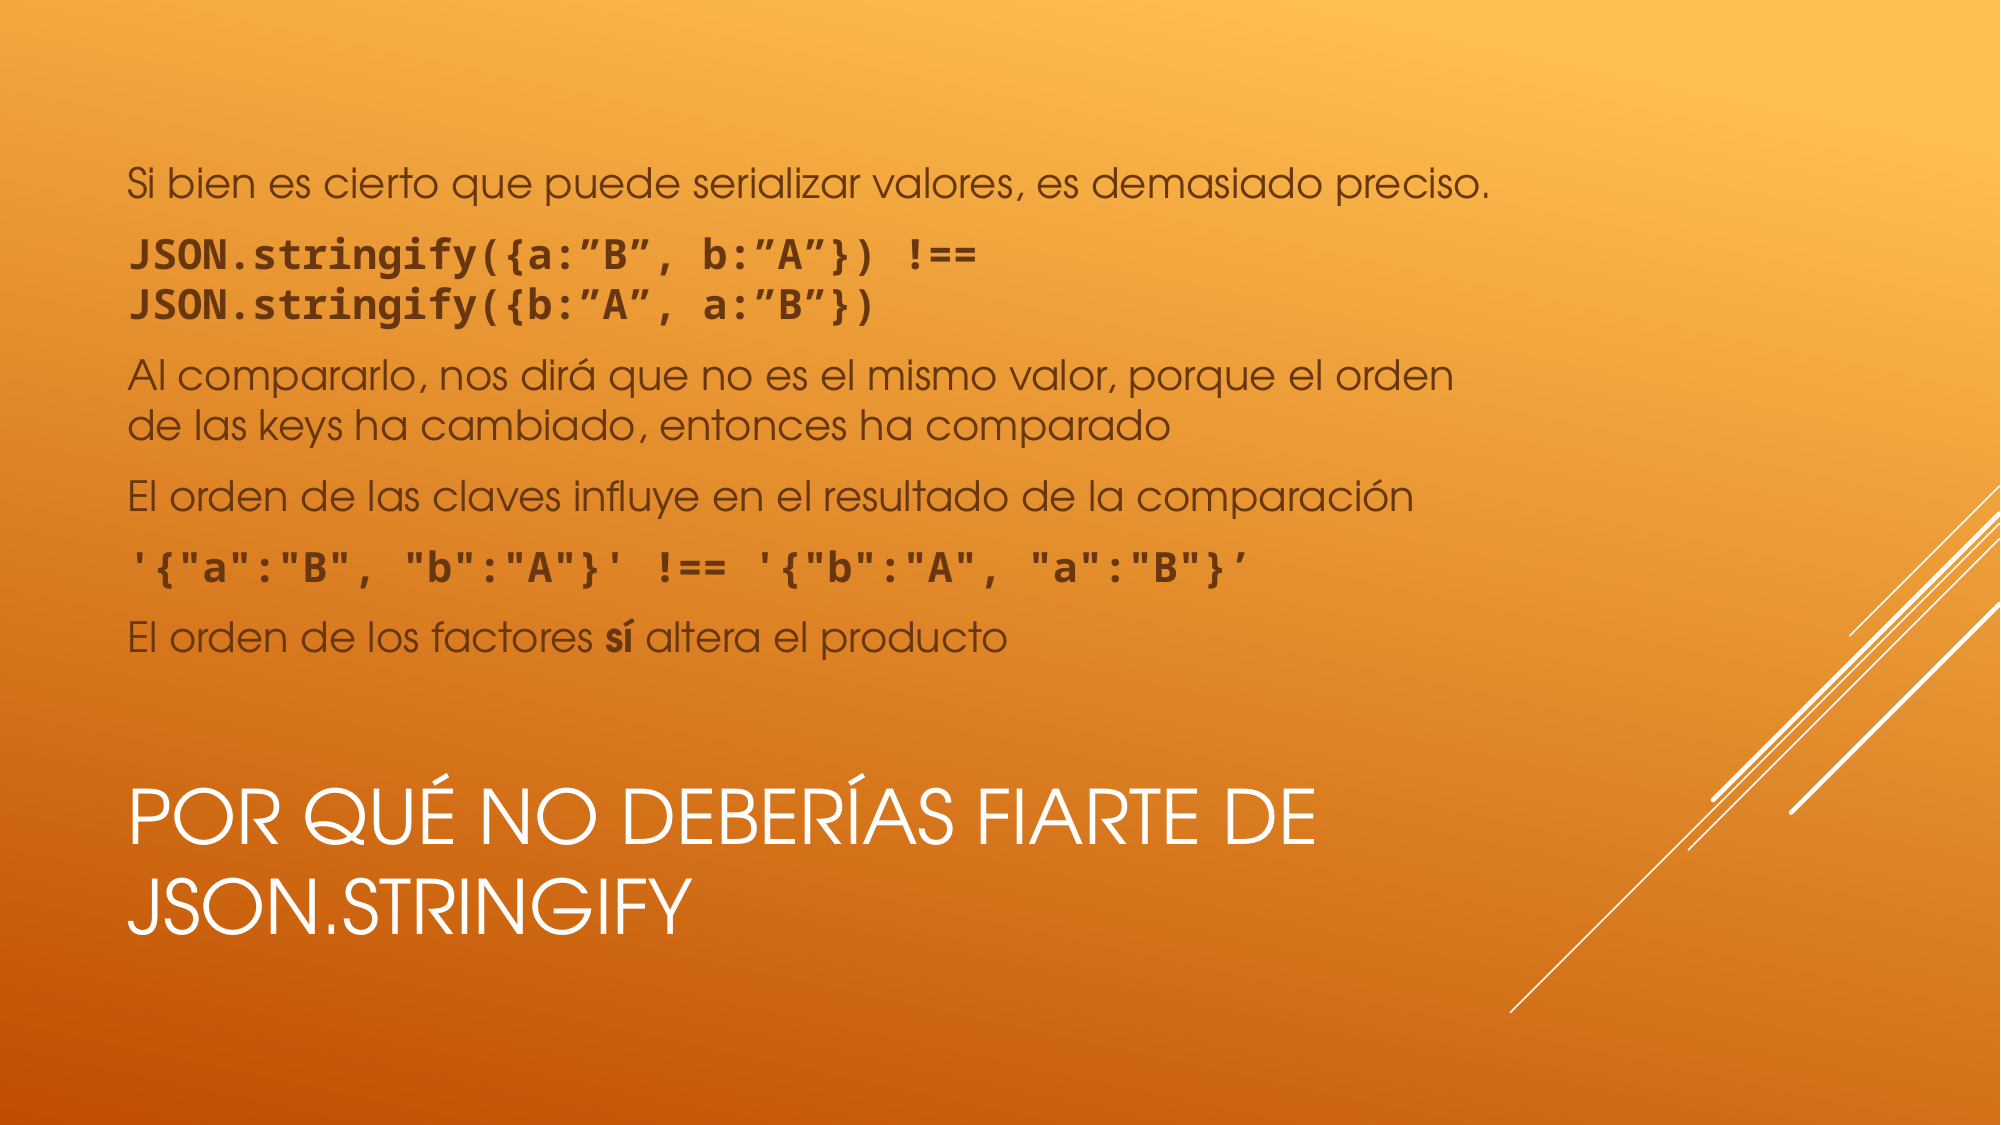

Si bien es cierto que puede serializar valores, es demasiado preciso.
JSON.stringify({a:”B”, b:”A”}) !== JSON.stringify({b:”A”, a:”B”})
Al compararlo, nos dirá que no es el mismo valor, porque el orden de las keys ha cambiado, entonces ha comparado
El orden de las claves influye en el resultado de la comparación
'{"a":"B", "b":"A"}' !== '{"b":"A", "a":"B"}’
El orden de los factores sí altera el producto
# Por qué no deberías fiarte de JSON.STRINGIFY